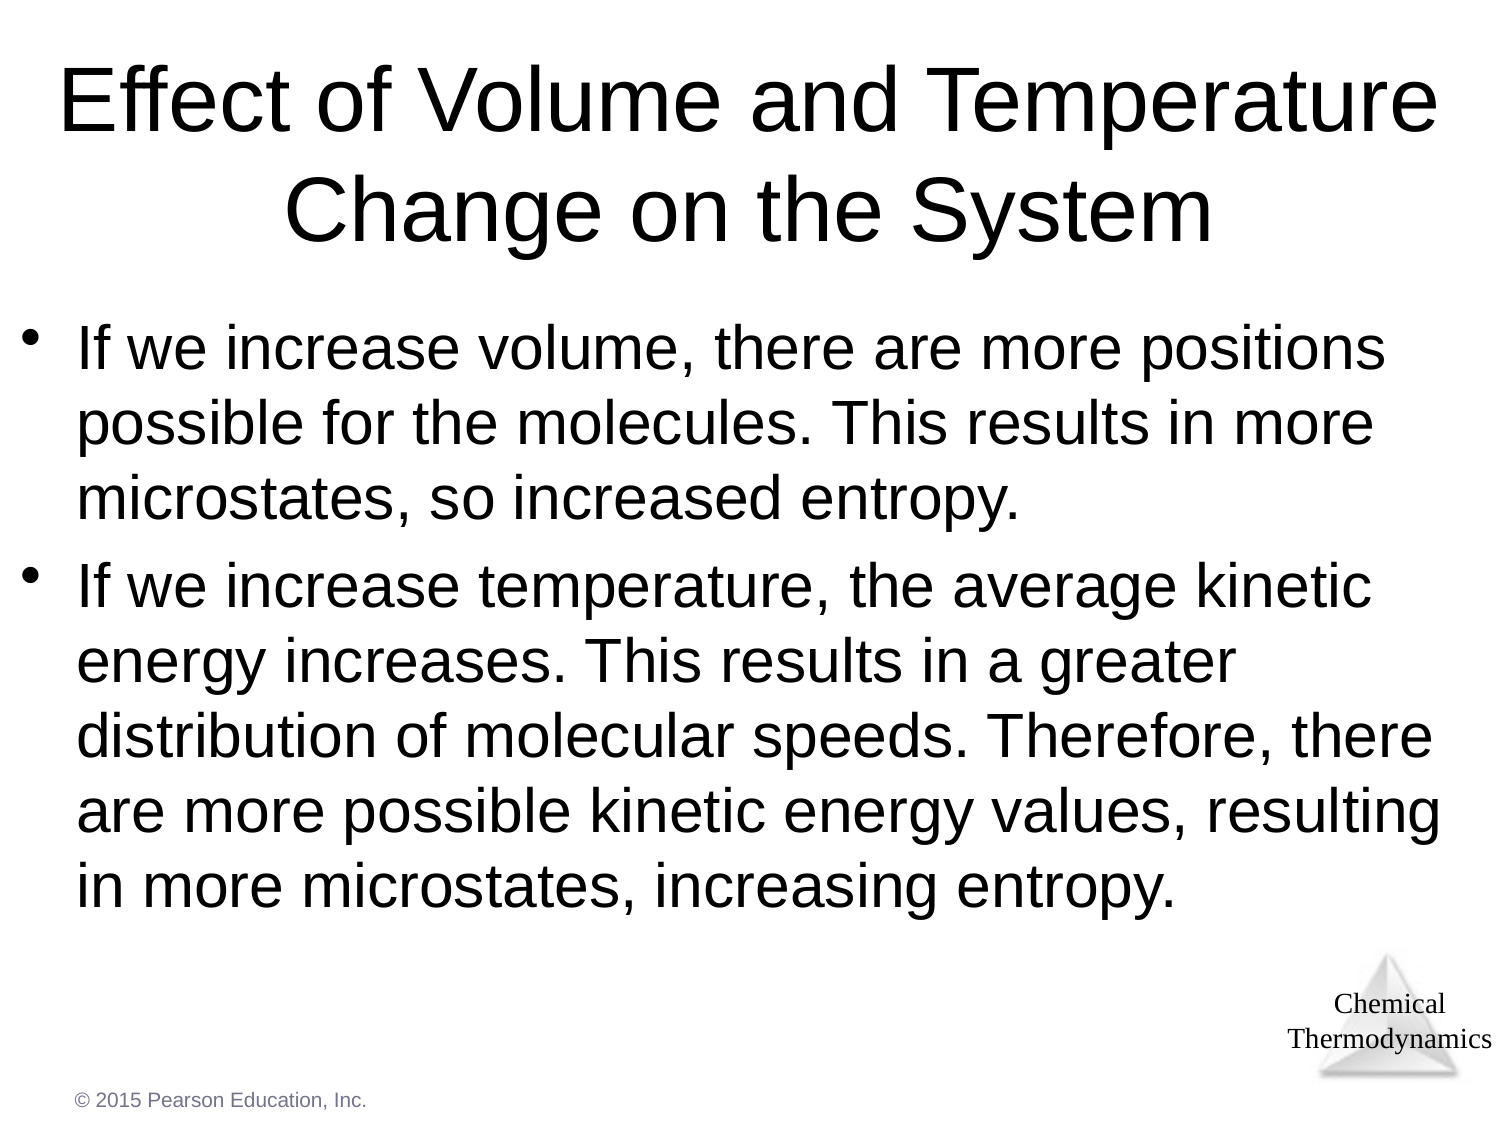

# Effect of Volume and Temperature Change on the System
If we increase volume, there are more positions possible for the molecules. This results in more microstates, so increased entropy.
If we increase temperature, the average kinetic energy increases. This results in a greater distribution of molecular speeds. Therefore, there are more possible kinetic energy values, resulting in more microstates, increasing entropy.